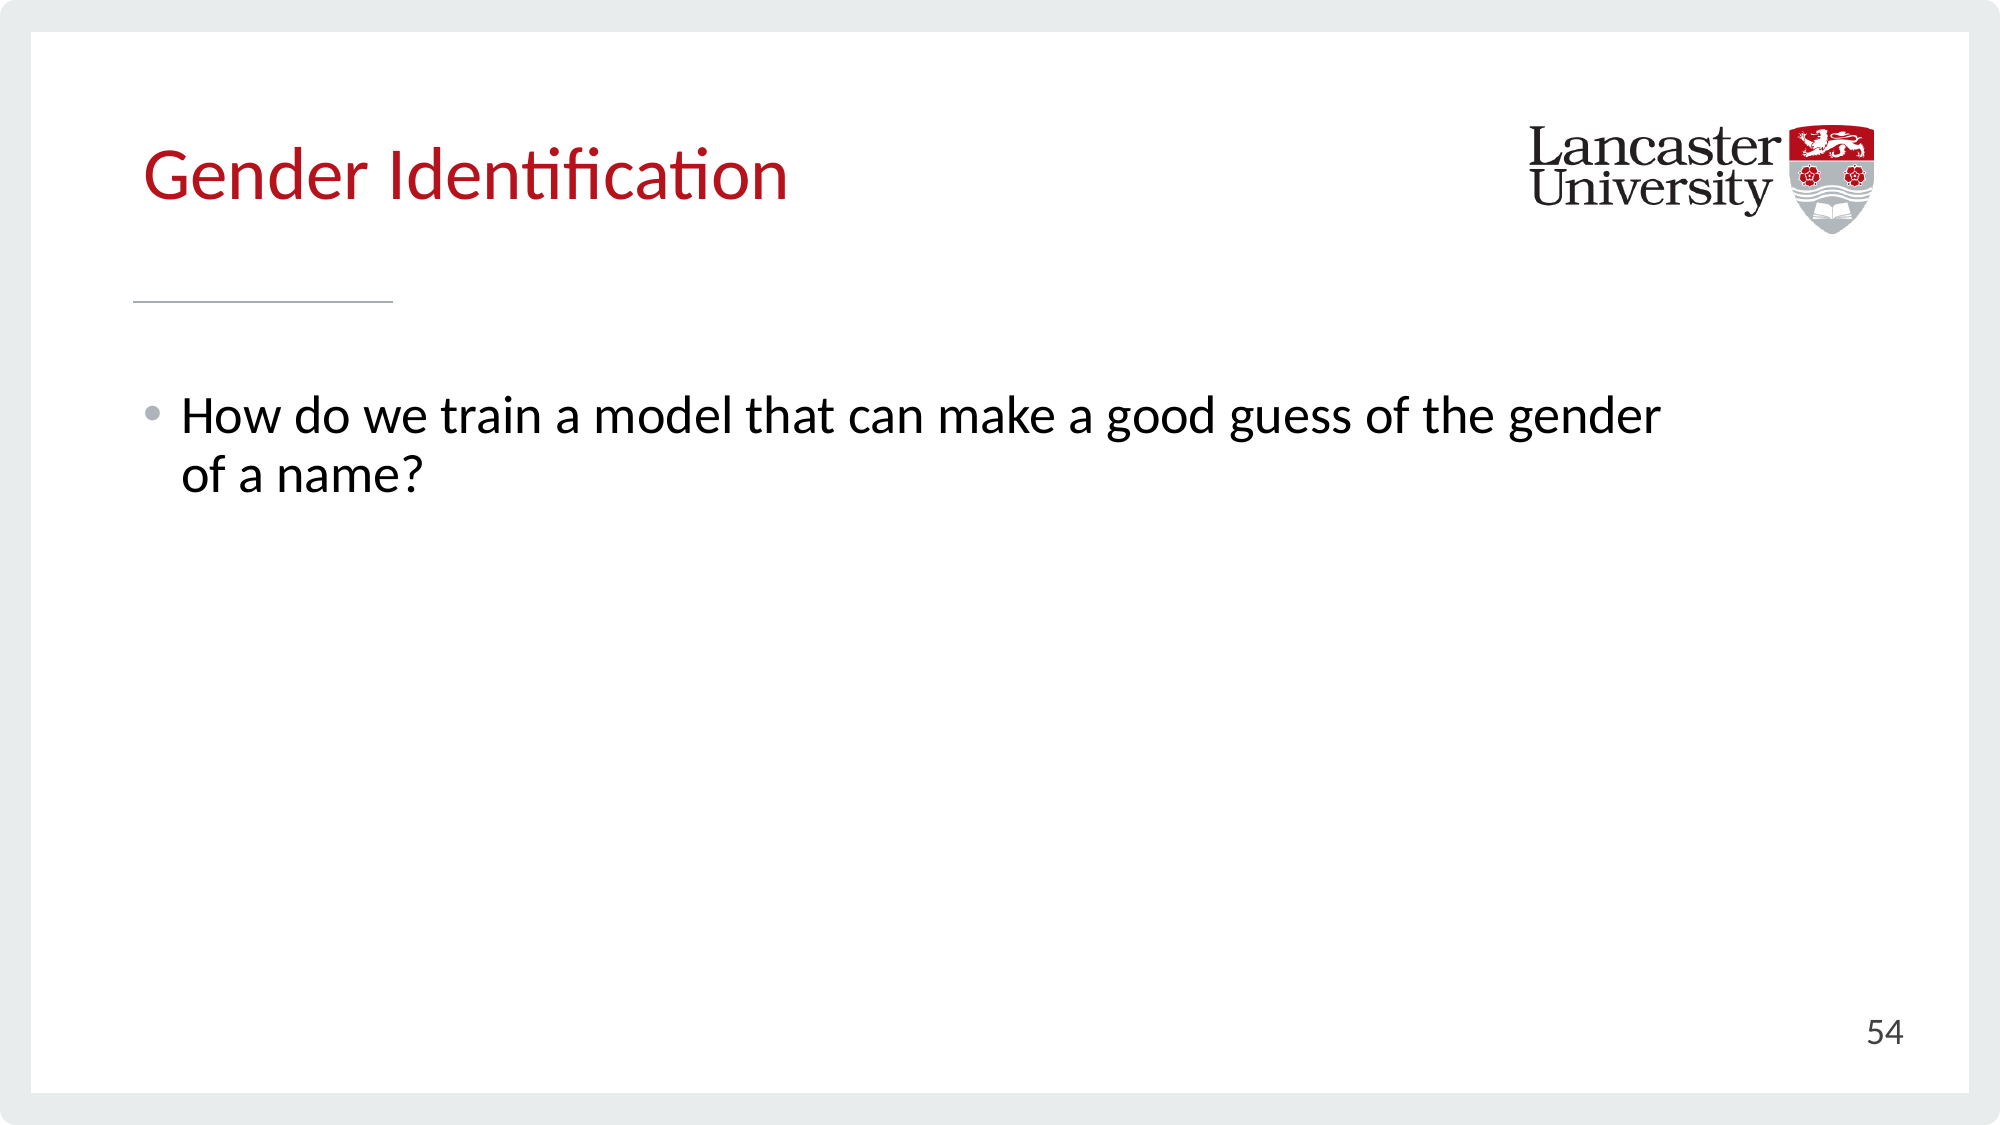

# Gender Identification
How do we train a model that can make a good guess of the gender of a name?

54